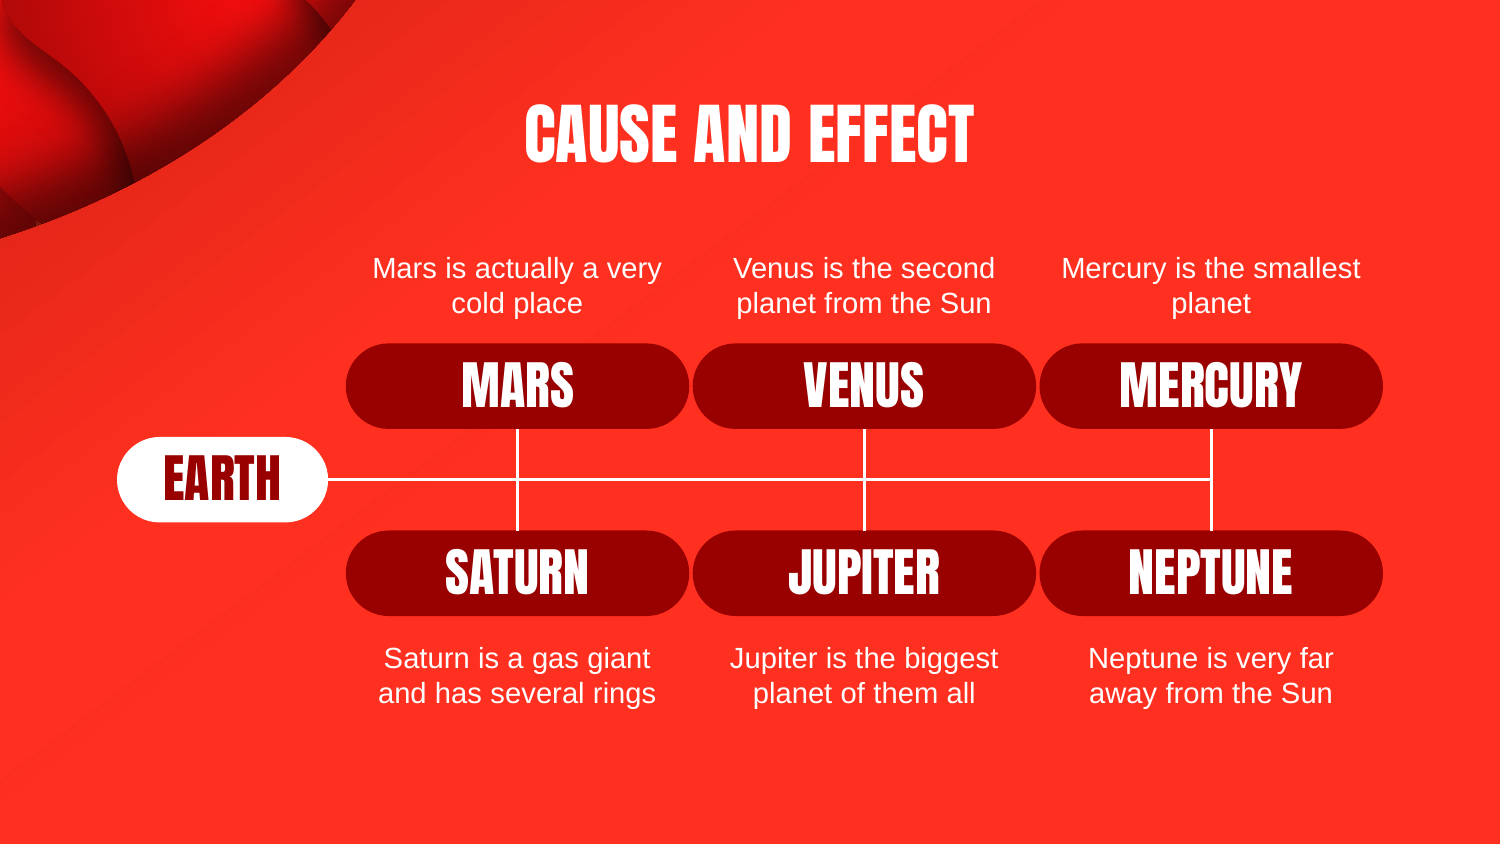

# CAUSE AND EFFECT
Mars is actually a very cold place
Venus is the second planet from the Sun
Mercury is the smallest planet
MARS
VENUS
MERCURY
EARTH
SATURN
JUPITER
NEPTUNE
Jupiter is the biggest planet of them all
Neptune is very far away from the Sun
Saturn is a gas giant and has several rings